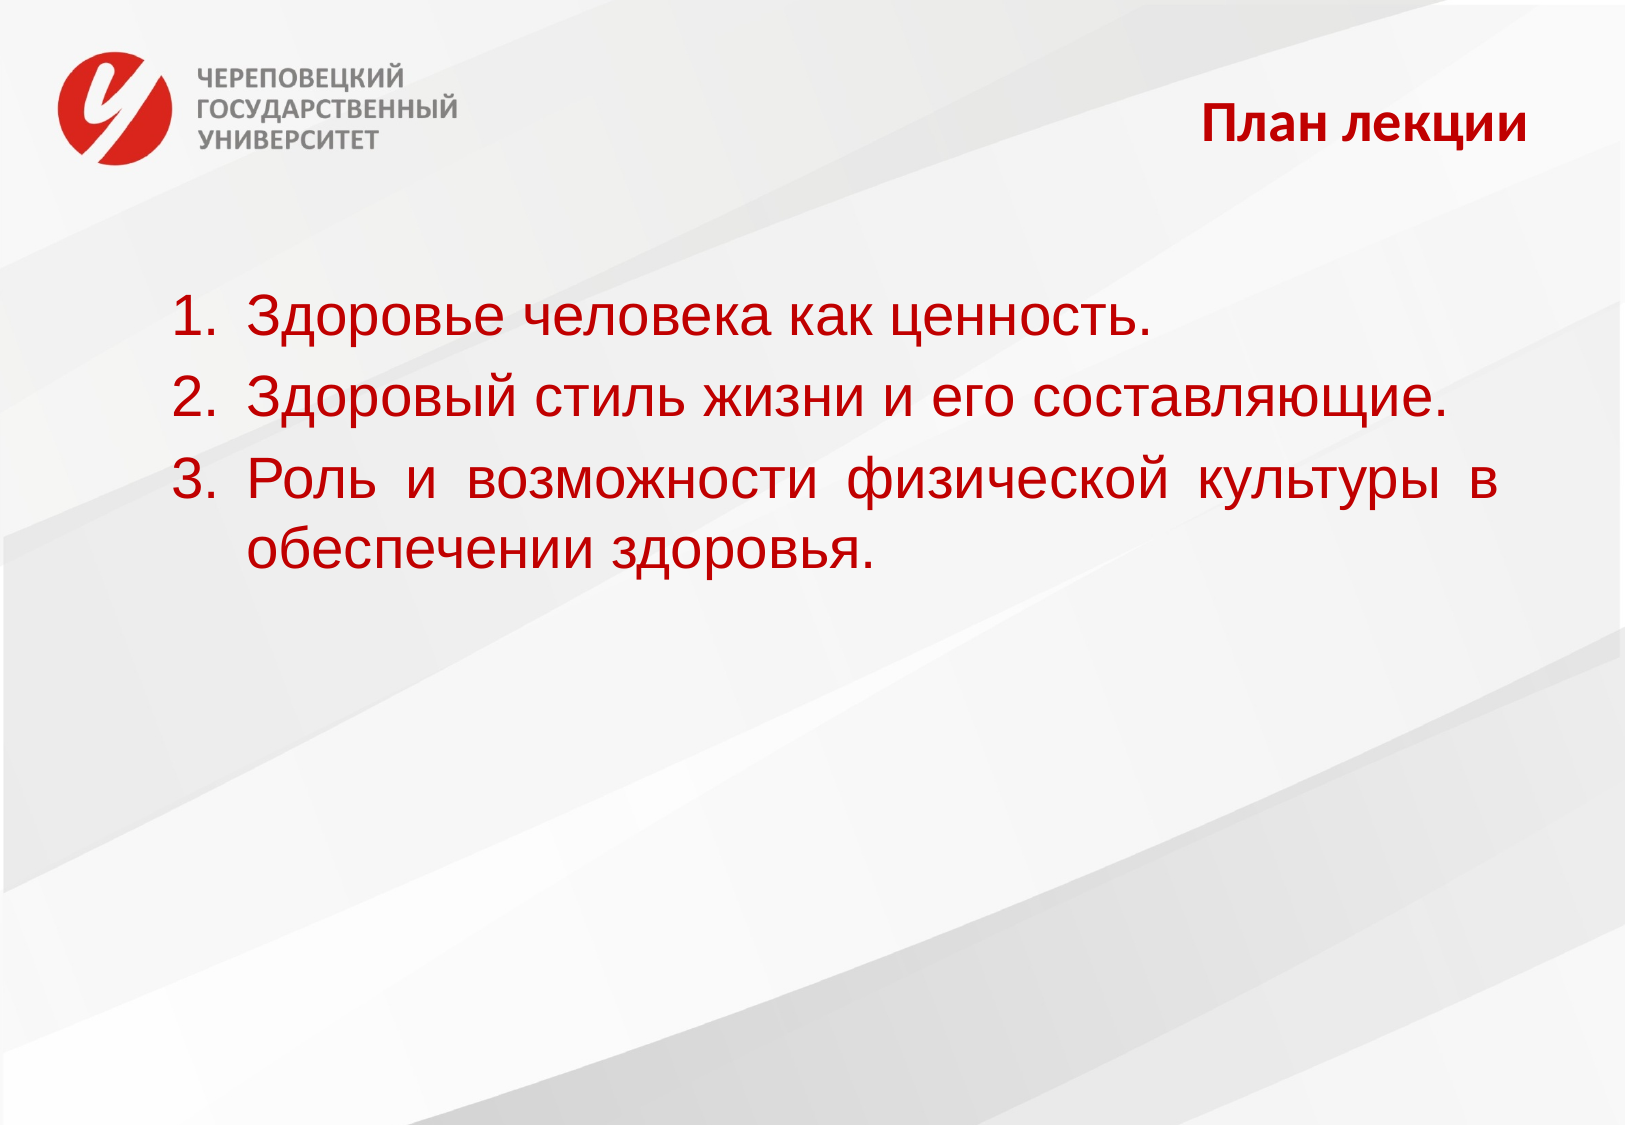

# План лекции
Здоровье человека как ценность.
Здоровый стиль жизни и его составляющие.
Роль и возможности физической культуры в обеспечении здоровья.